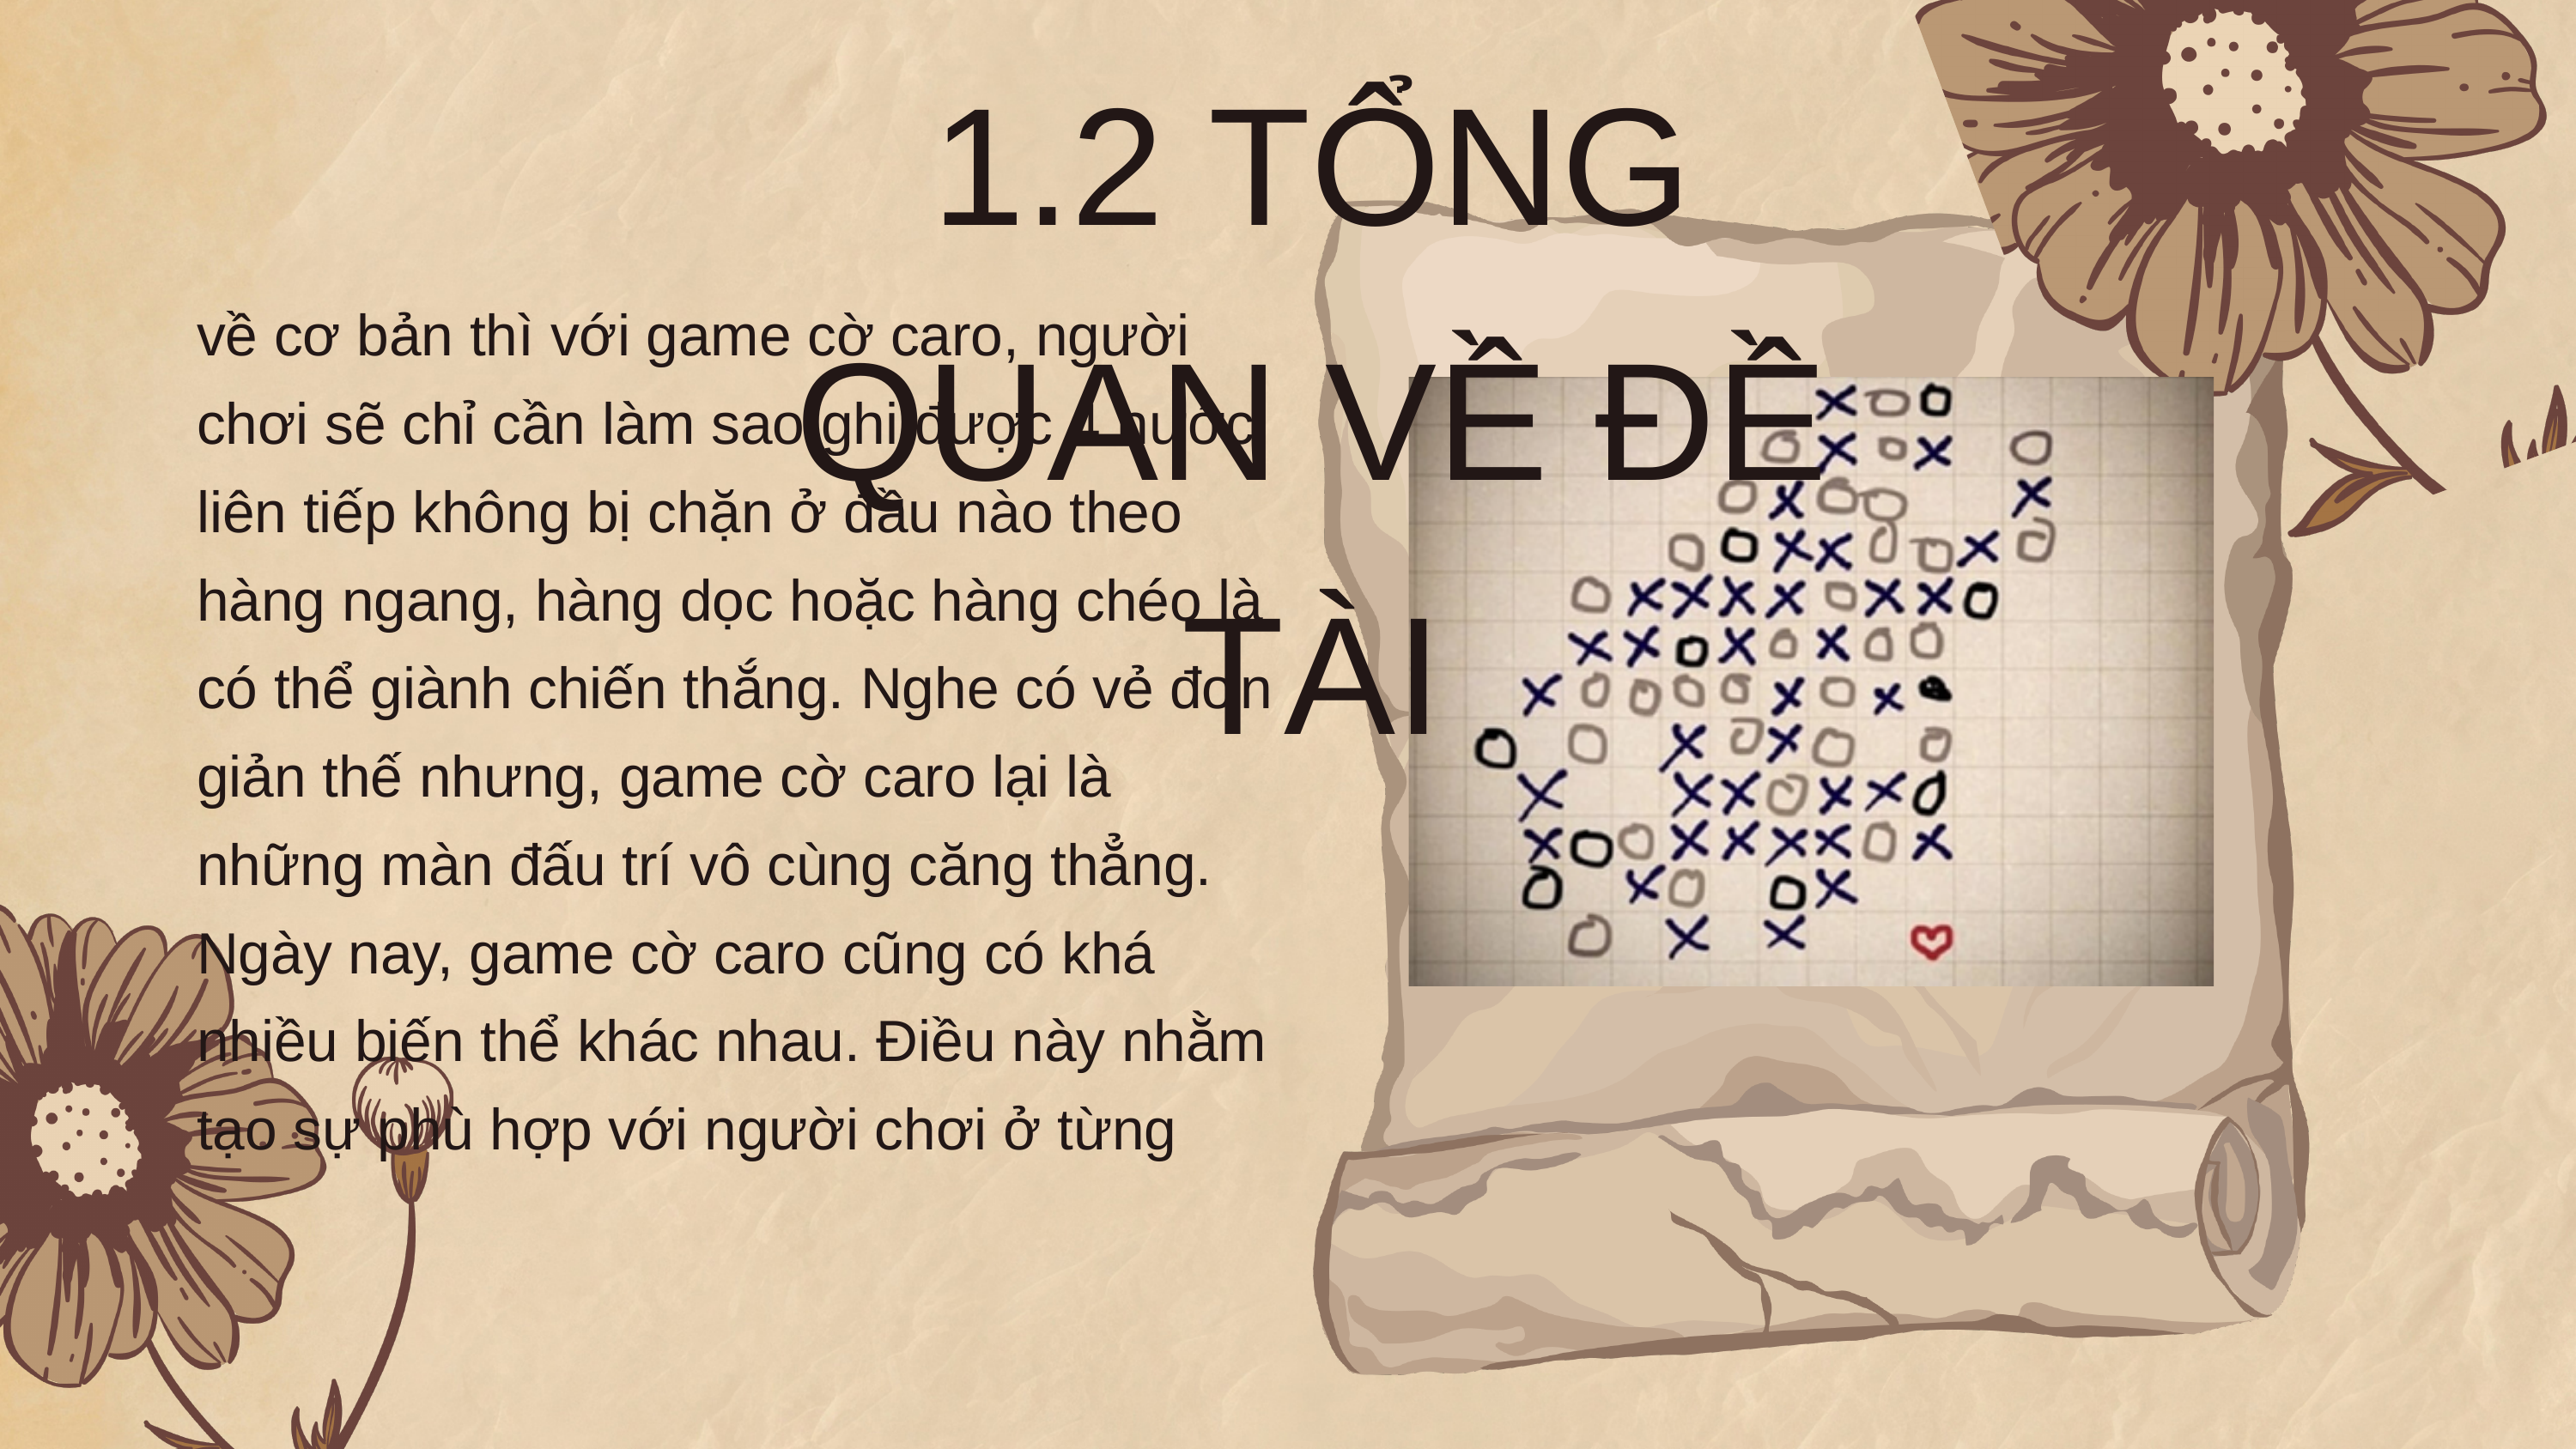

1.2 TỔNG QUAN VỀ ĐỀ TÀI

về cơ bản thì với game cờ caro, người chơi sẽ chỉ cần làm sao ghi được 4 nước liên tiếp không bị chặn ở đầu nào theo hàng ngang, hàng dọc hoặc hàng chéo là có thể giành chiến thắng. Nghe có vẻ đơn giản thế nhưng, game cờ caro lại là những màn đấu trí vô cùng căng thẳng. Ngày nay, game cờ caro cũng có khá nhiều biến thể khác nhau. Điều này nhằm tạo sự phù hợp với người chơi ở từng